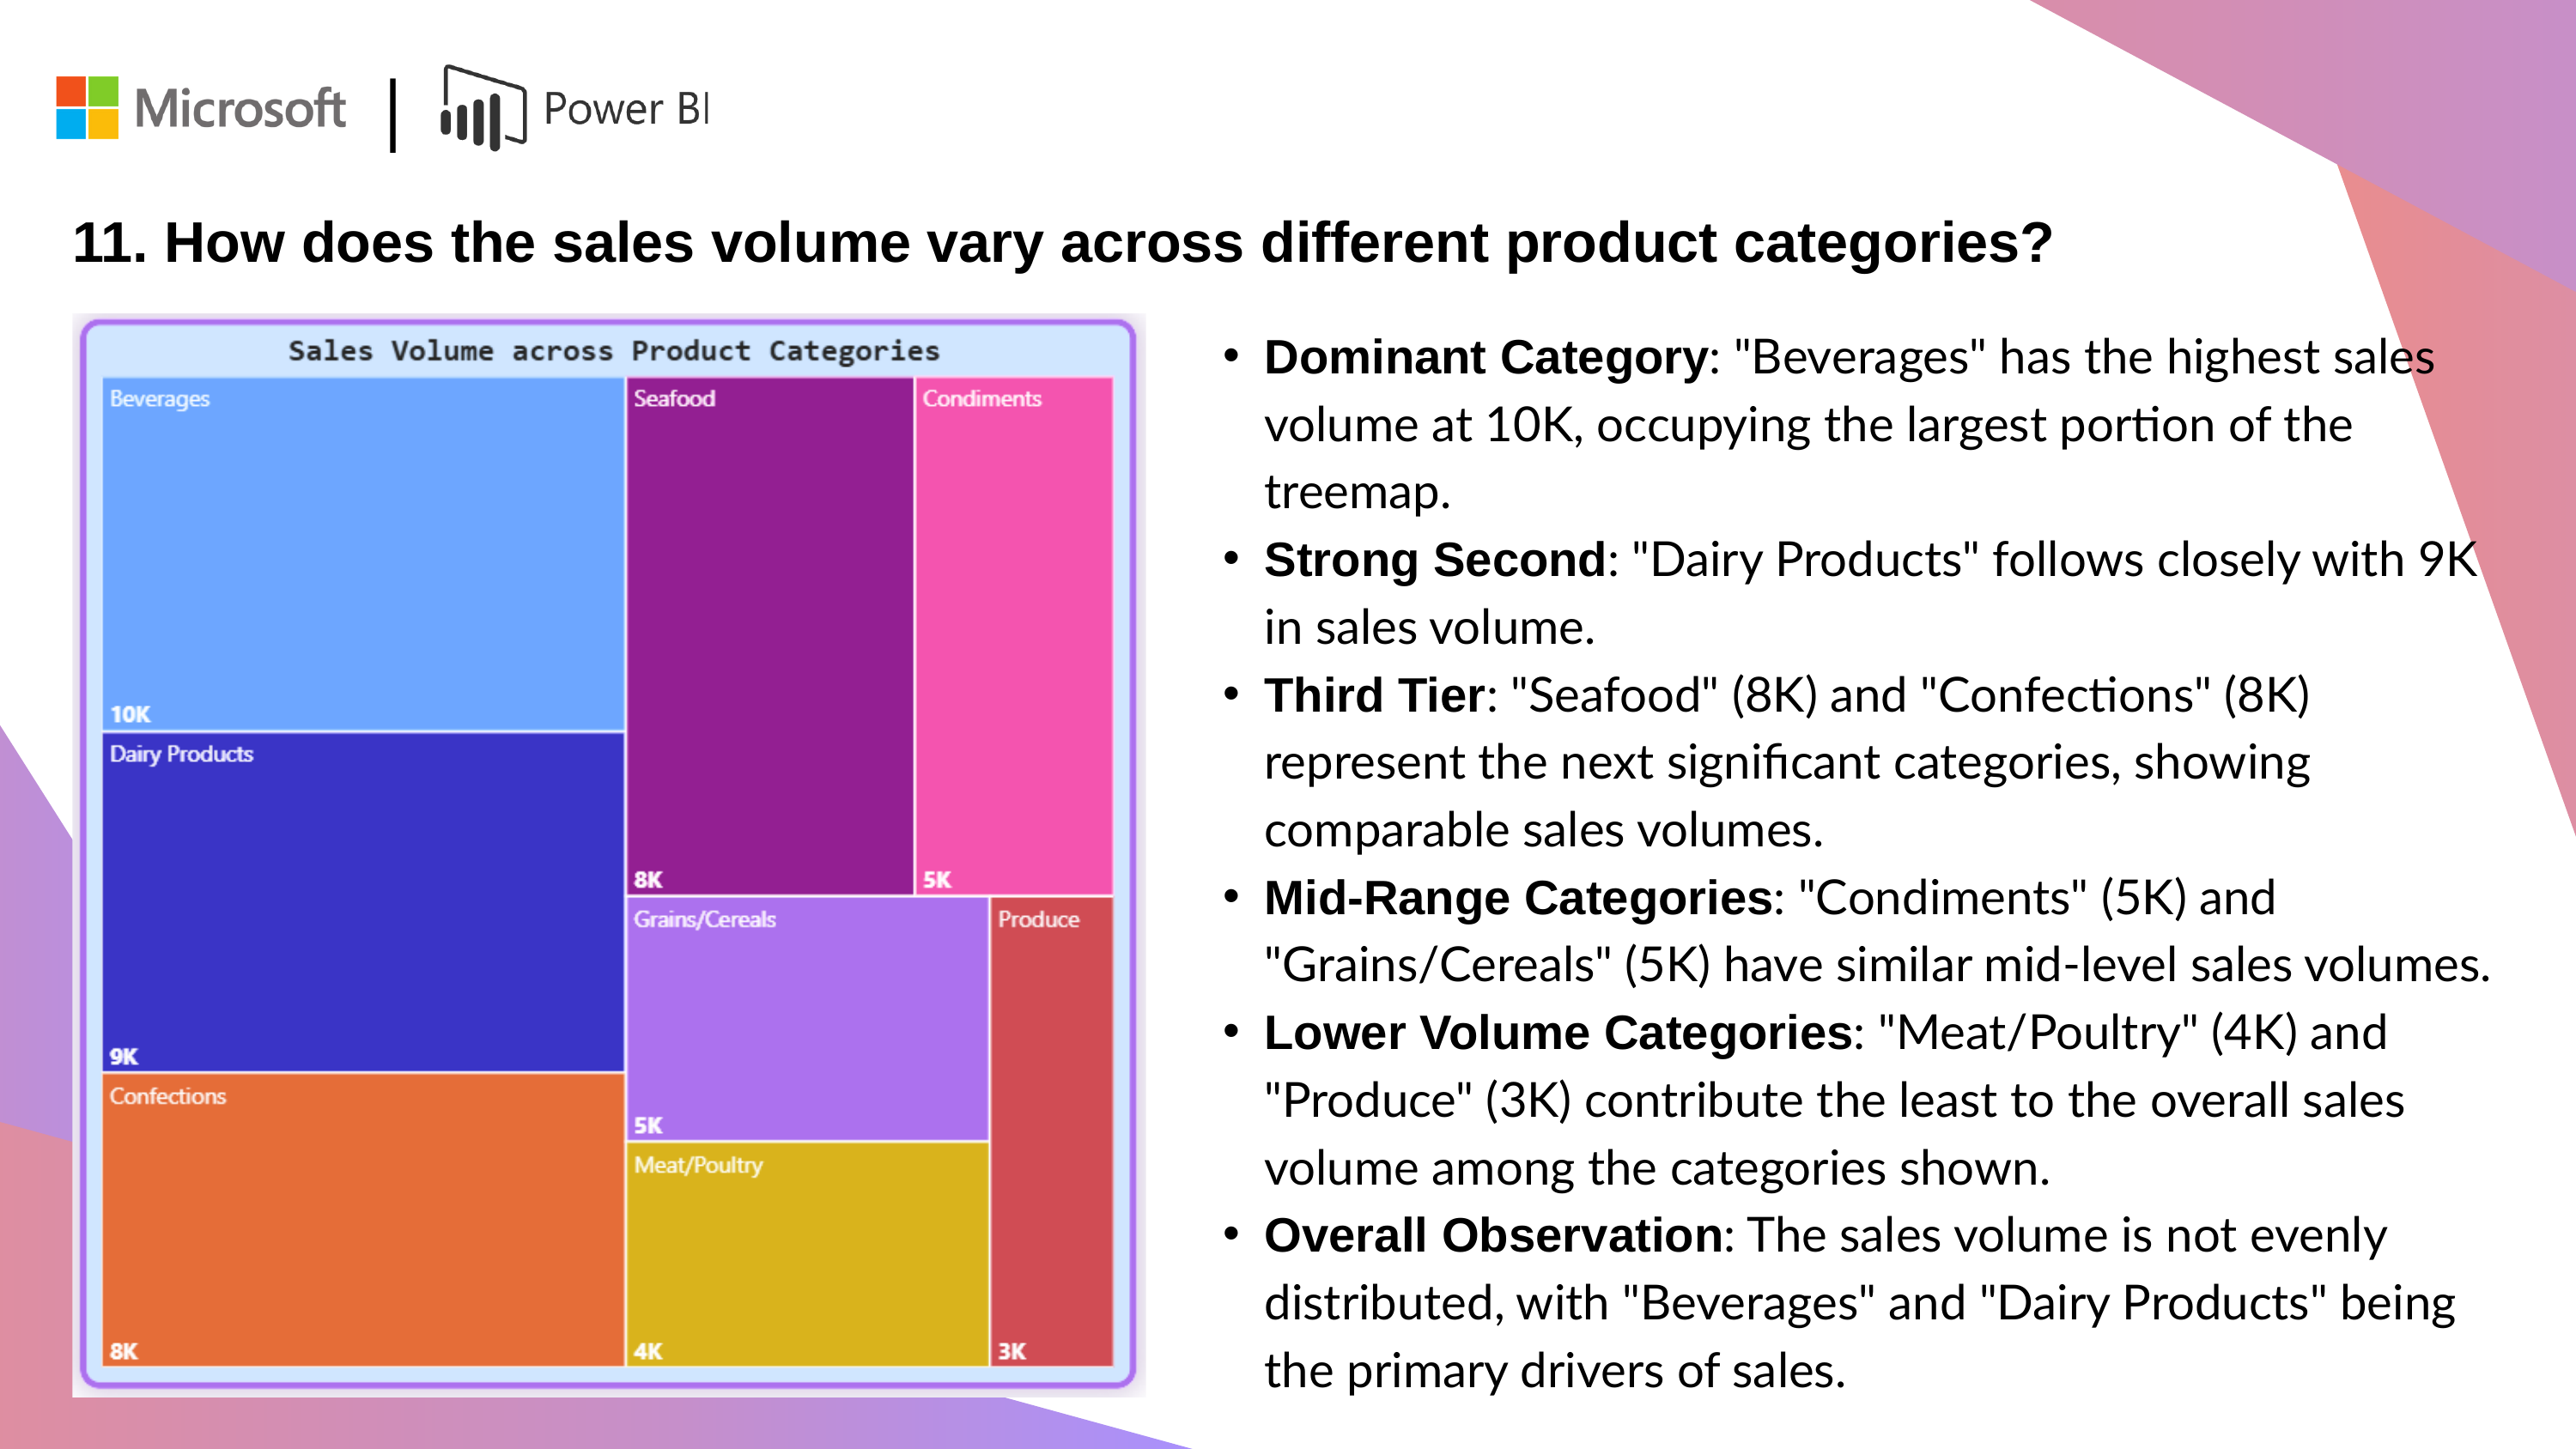

|

11. How does the sales volume vary across different product categories?

Dominant Category: "Beverages" has the highest sales volume at 10K, occupying the largest portion of the treemap.
Strong Second: "Dairy Products" follows closely with 9K in sales volume.
Third Tier: "Seafood" (8K) and "Confections" (8K) represent the next significant categories, showing comparable sales volumes.
Mid-Range Categories: "Condiments" (5K) and "Grains/Cereals" (5K) have similar mid-level sales volumes.
Lower Volume Categories: "Meat/Poultry" (4K) and "Produce" (3K) contribute the least to the overall sales volume among the categories shown.
Overall Observation: The sales volume is not evenly distributed, with "Beverages" and "Dairy Products" being the primary drivers of sales.